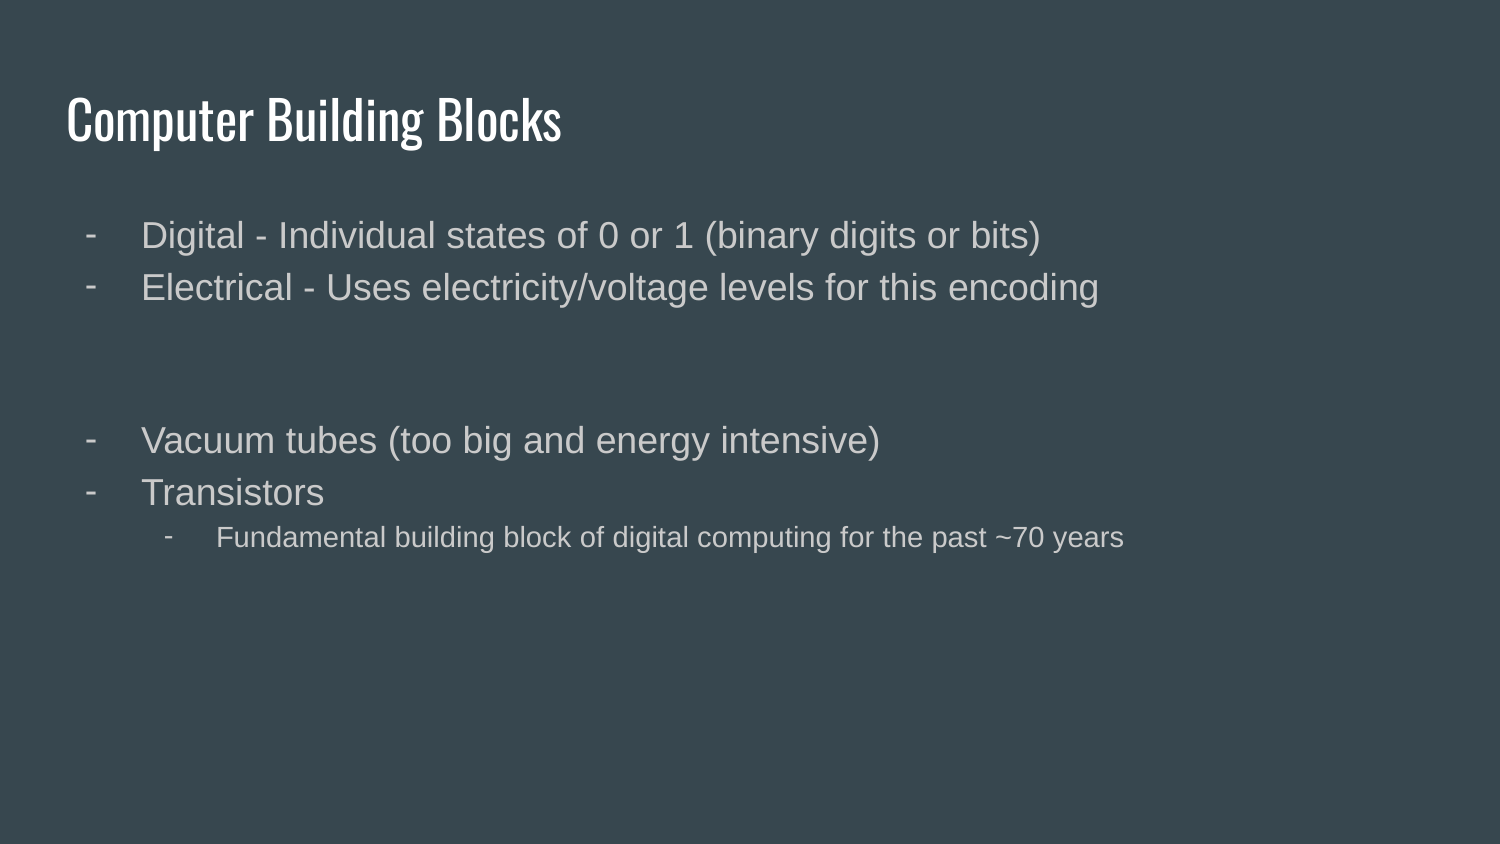

# Computer Building Blocks
Digital - Individual states of 0 or 1 (binary digits or bits)
Electrical - Uses electricity/voltage levels for this encoding

Vacuum tubes (too big and energy intensive)
Transistors
Fundamental building block of digital computing for the past ~70 years